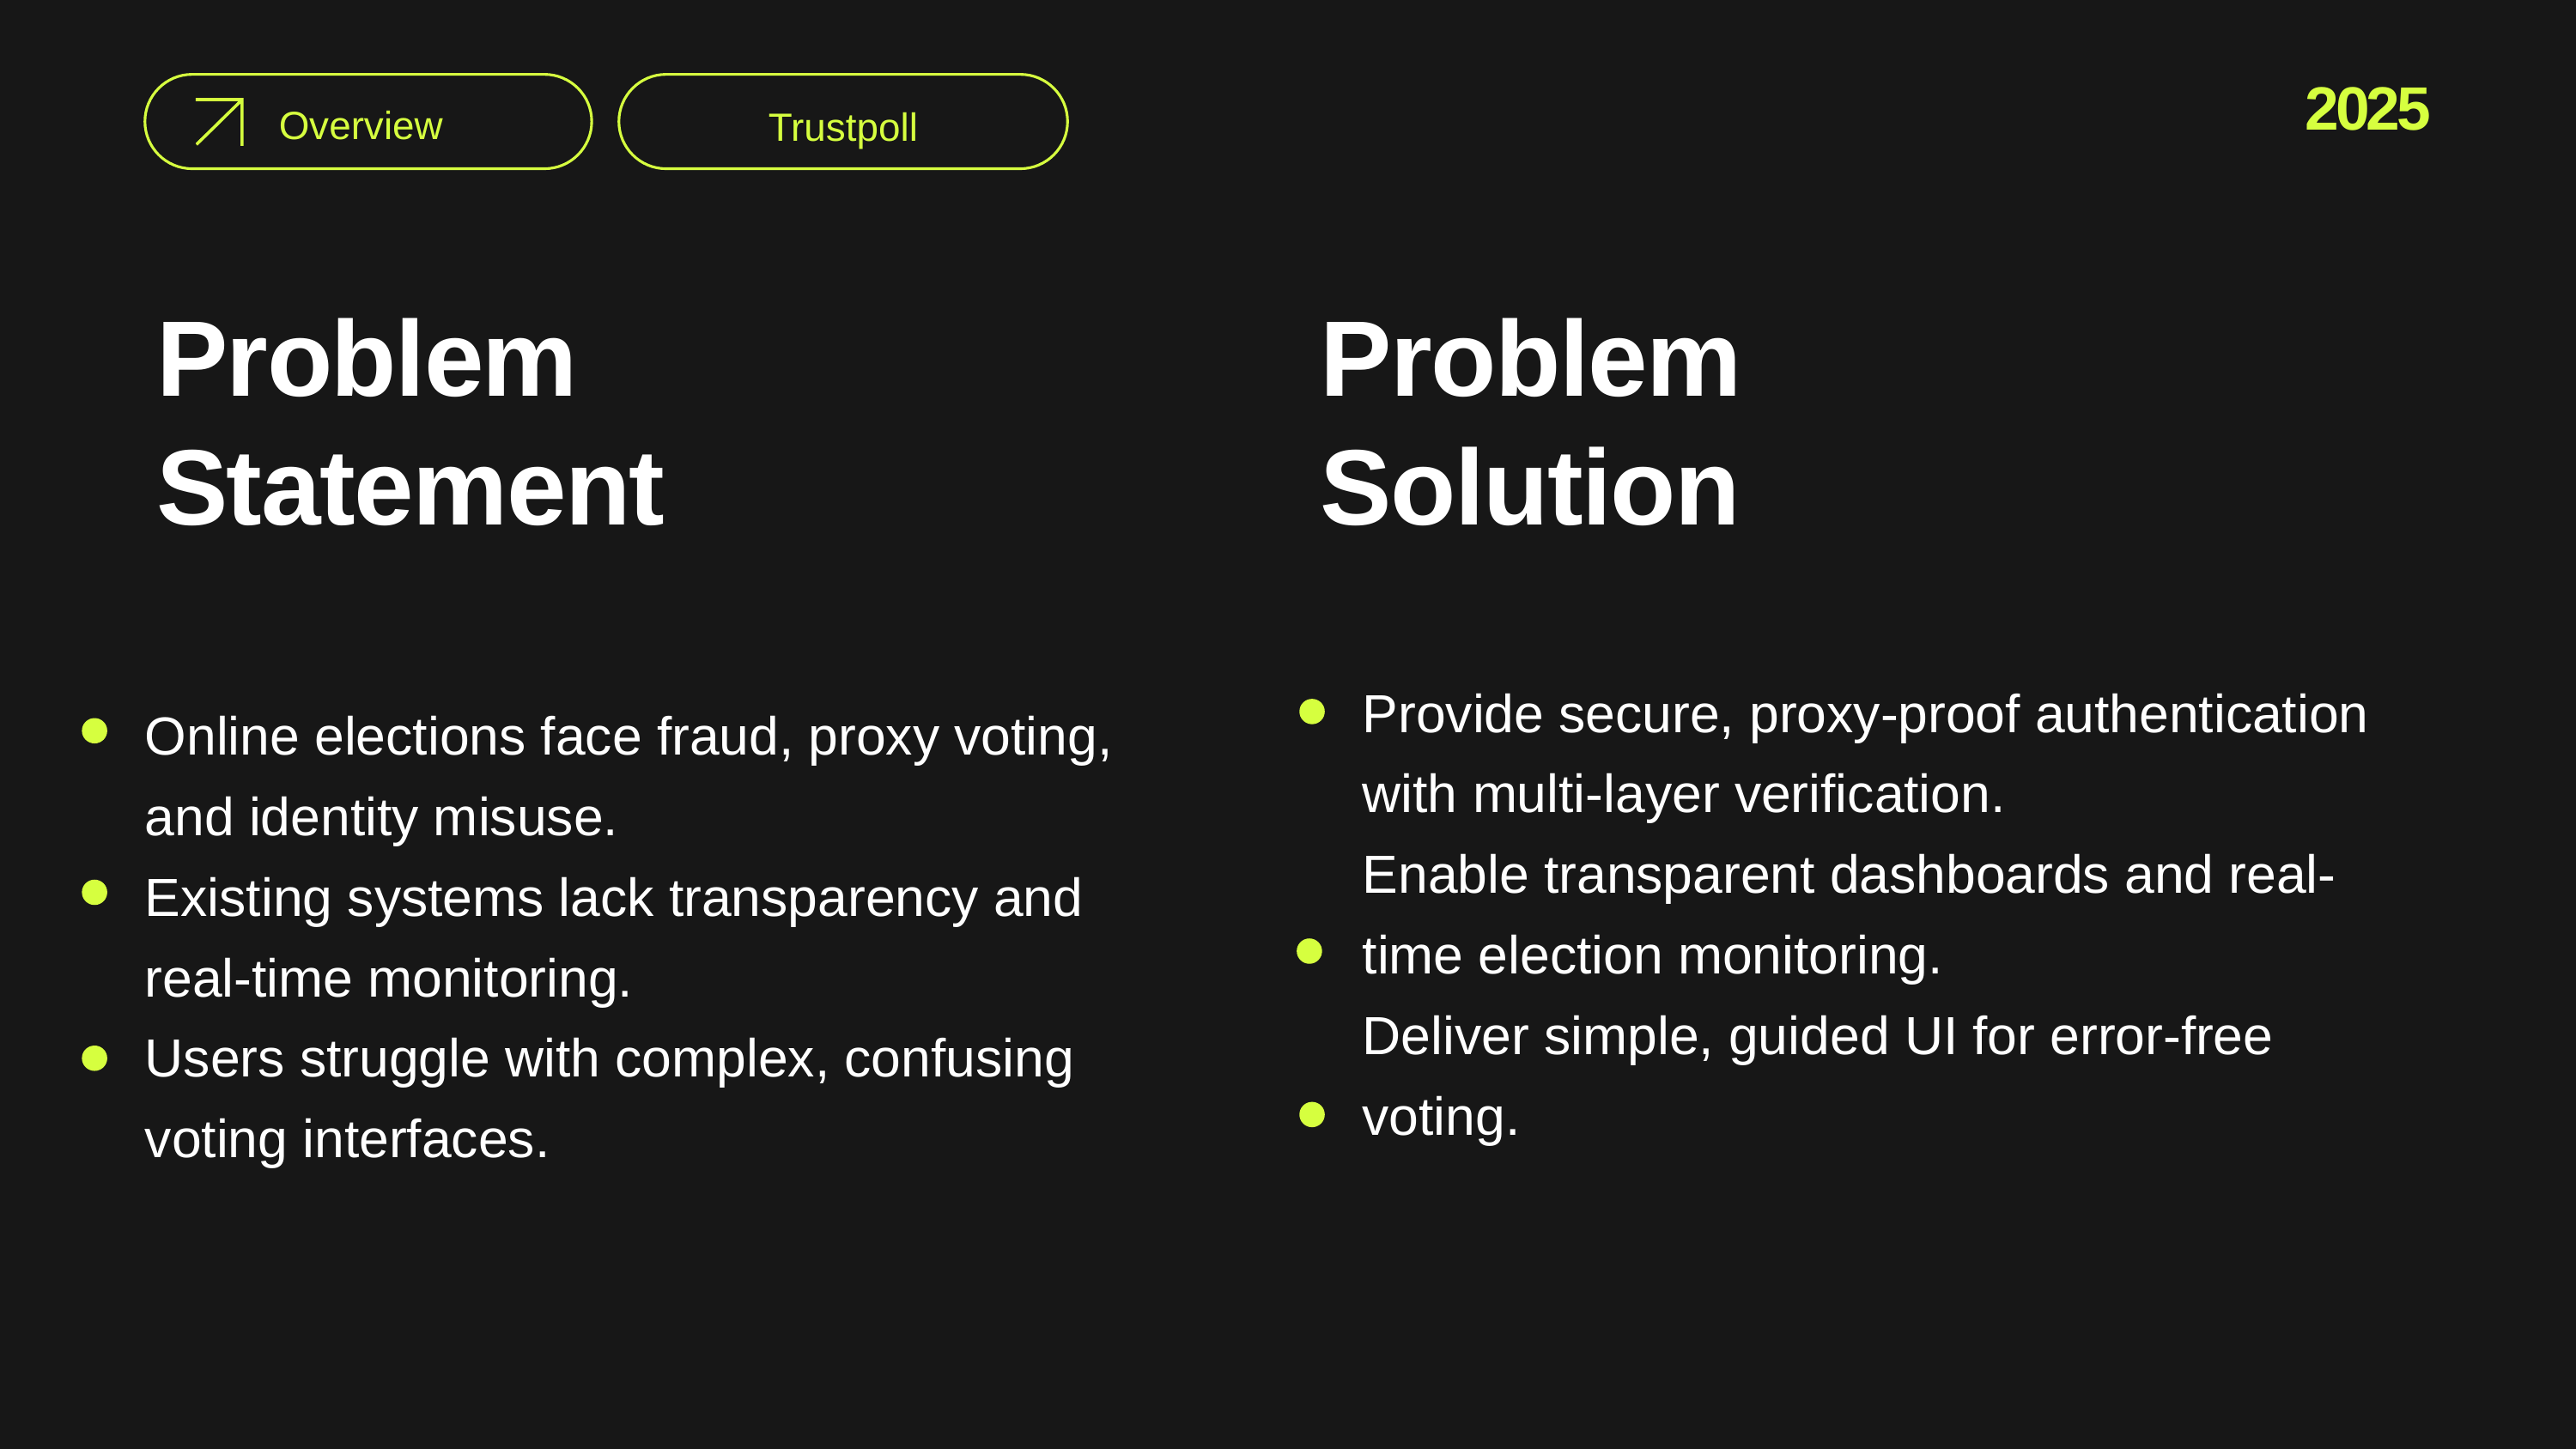

Trustpoll
2025
Overview

Problem Statement
Problem Solution
Provide secure, proxy-proof authentication with multi-layer verification.
Enable transparent dashboards and real-time election monitoring.
Deliver simple, guided UI for error-free voting.

Online elections face fraud, proxy voting, and identity misuse.
Existing systems lack transparency and real-time monitoring.
Users struggle with complex, confusing voting interfaces.